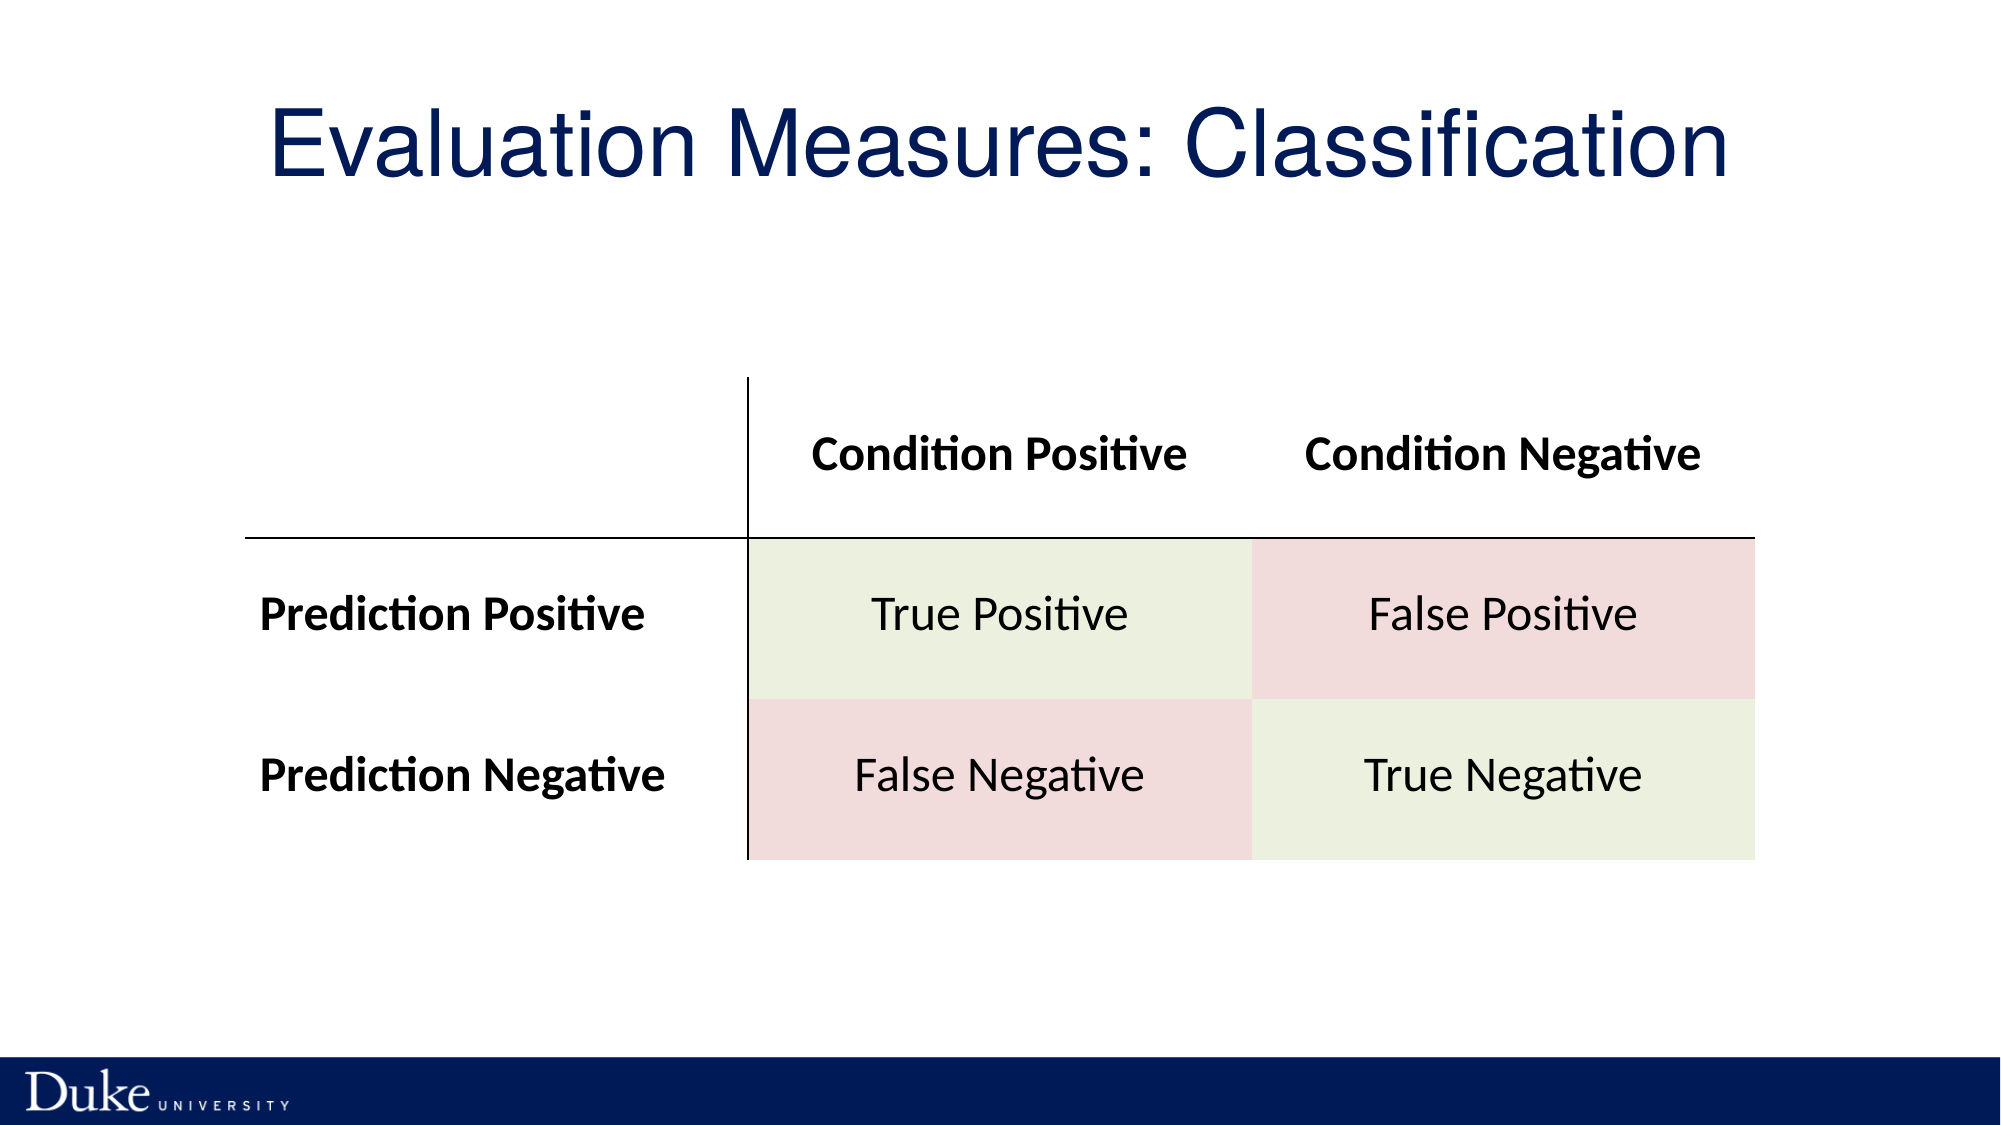

# Evaluation Measures: Classification
|  | Condition Positive | Condition Negative |
| --- | --- | --- |
| Prediction Positive | True Positive | False Positive |
| Prediction Negative | False Negative | True Negative |